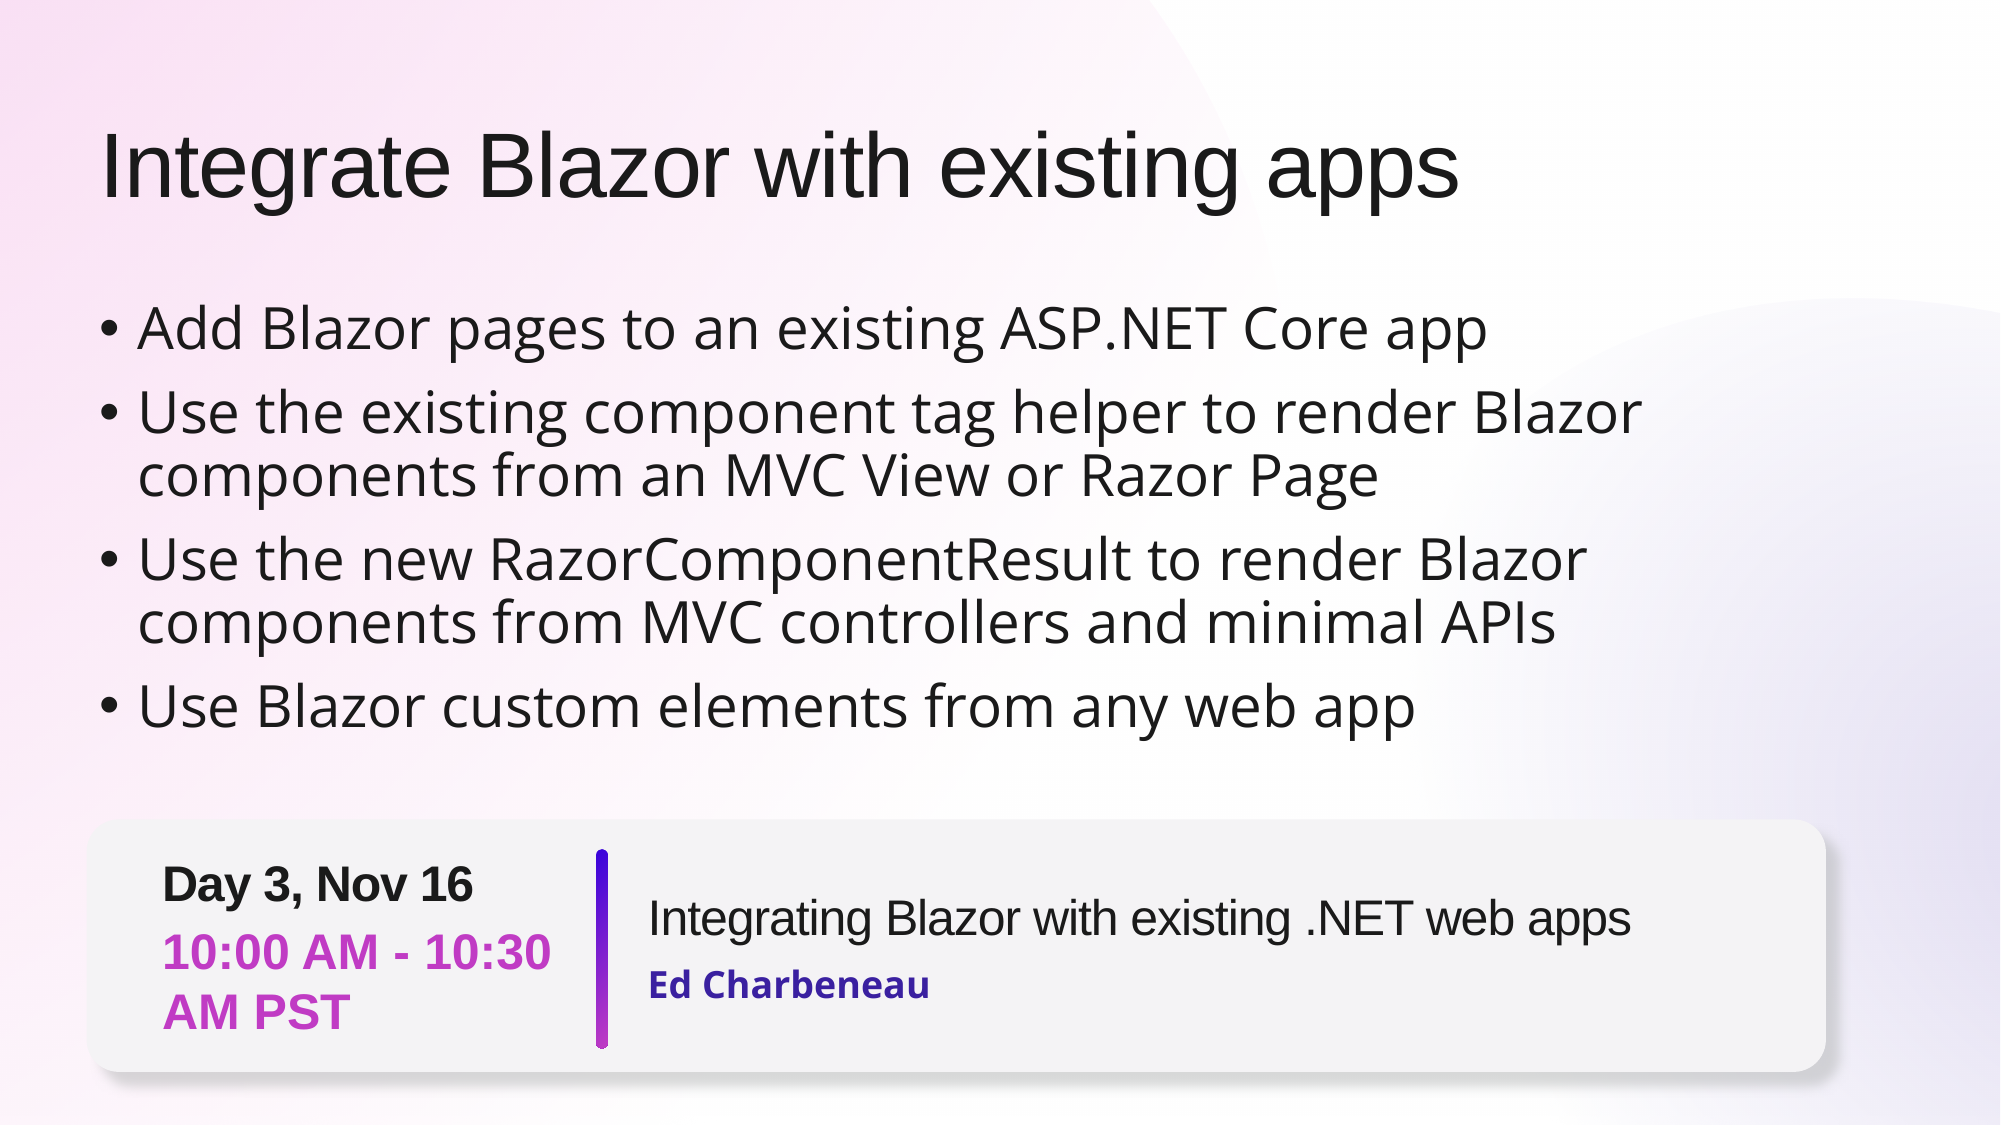

# Integrate Blazor with existing apps
Add Blazor pages to an existing ASP.NET Core app
Use the existing component tag helper to render Blazor components from an MVC View or Razor Page
Use the new RazorComponentResult to render Blazor components from MVC controllers and minimal APIs
Use Blazor custom elements from any web app

Day 3, Nov 16

Integrating Blazor with existing .NET web apps
10:00 AM - 10:30
AM PST
Ed Charbeneau